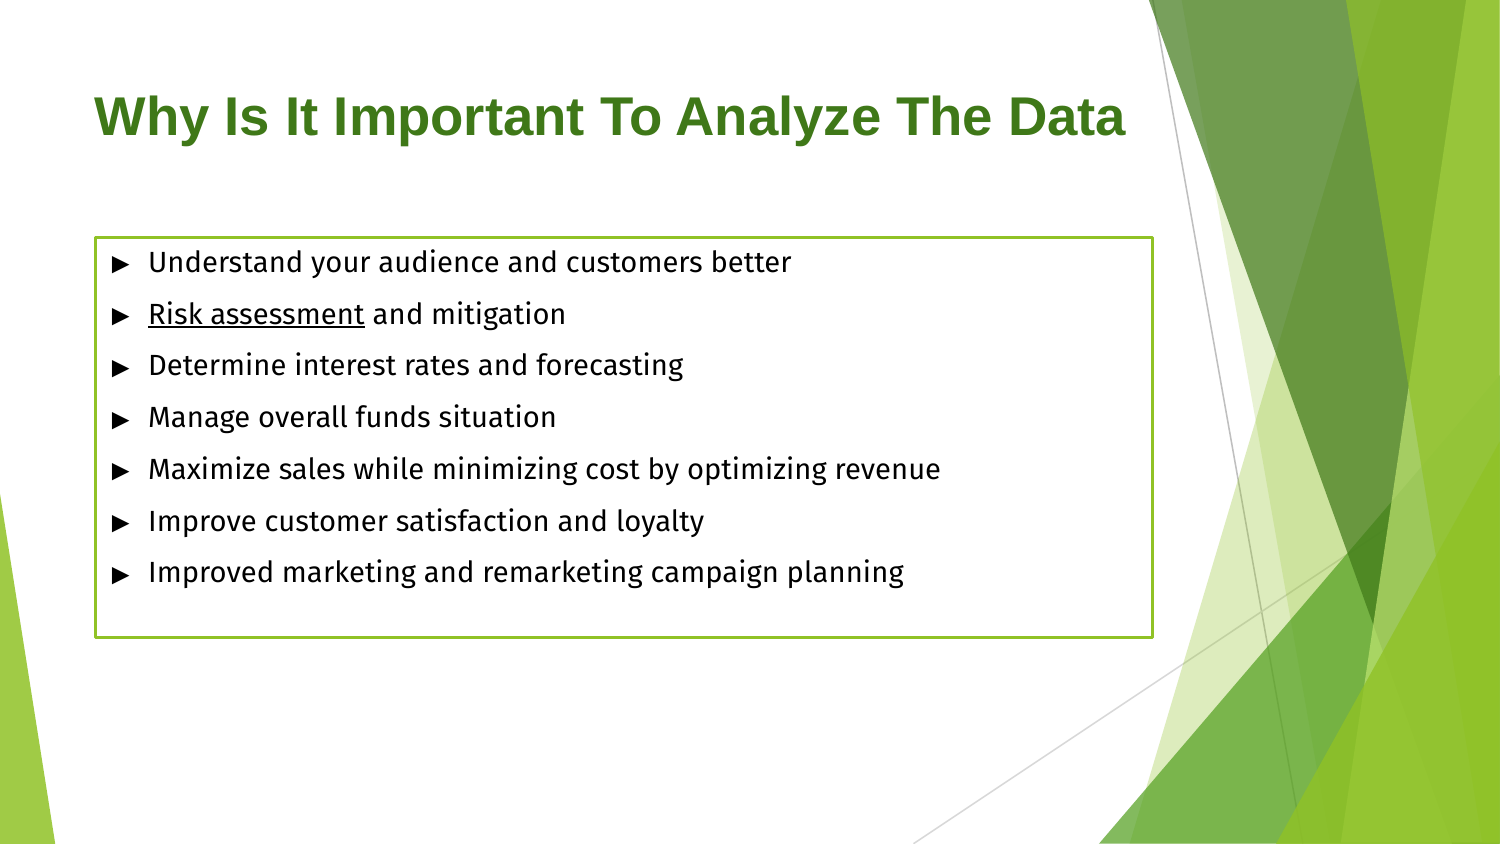

# Why Is It Important To Analyze The Data
Understand your audience and customers better
Risk assessment and mitigation
Determine interest rates and forecasting
Manage overall funds situation
Maximize sales while minimizing cost by optimizing revenue
Improve customer satisfaction and loyalty
Improved marketing and remarketing campaign planning